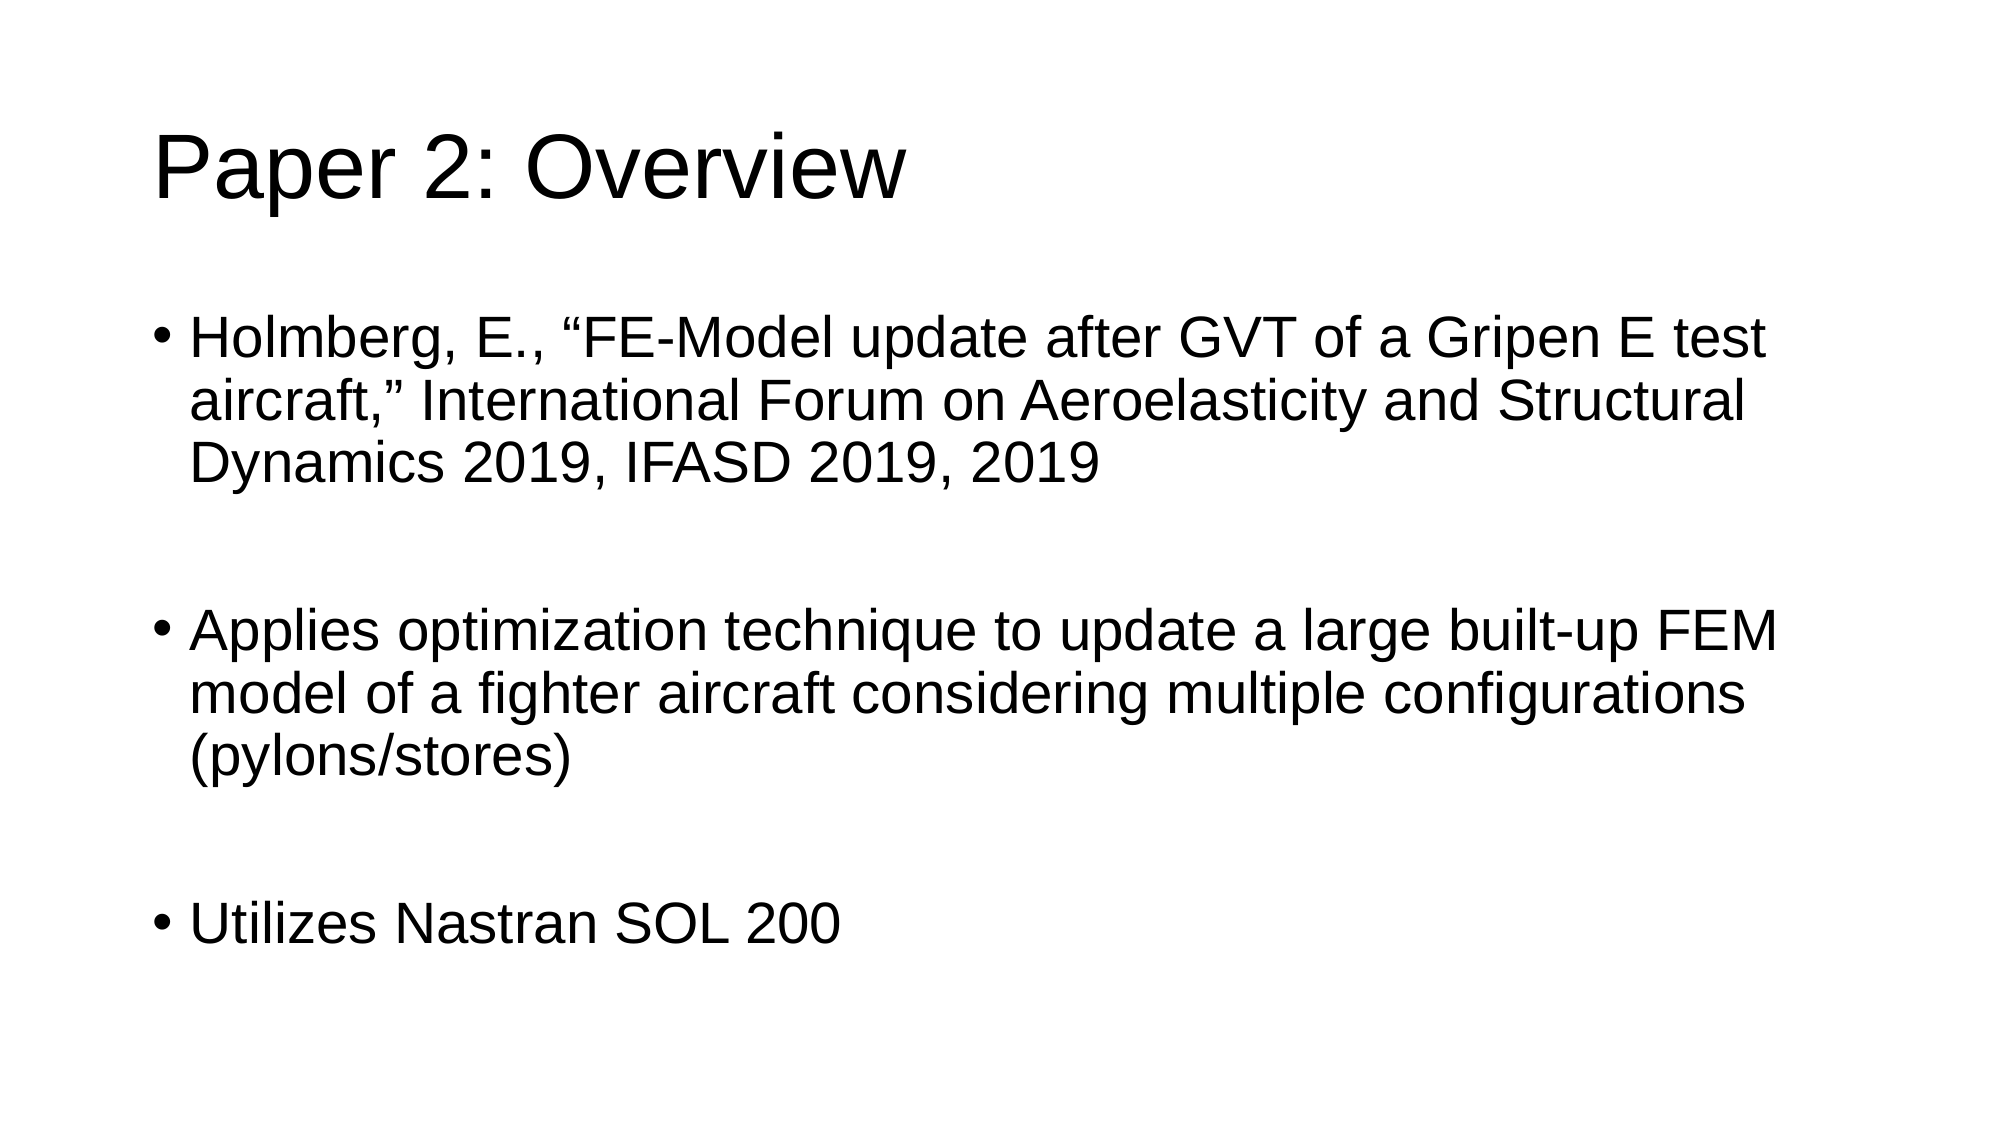

# Paper 2: Overview
Holmberg, E., “FE-Model update after GVT of a Gripen E test aircraft,” International Forum on Aeroelasticity and Structural Dynamics 2019, IFASD 2019, 2019

Applies optimization technique to update a large built-up FEM model of a fighter aircraft considering multiple configurations (pylons/stores)

Utilizes Nastran SOL 200